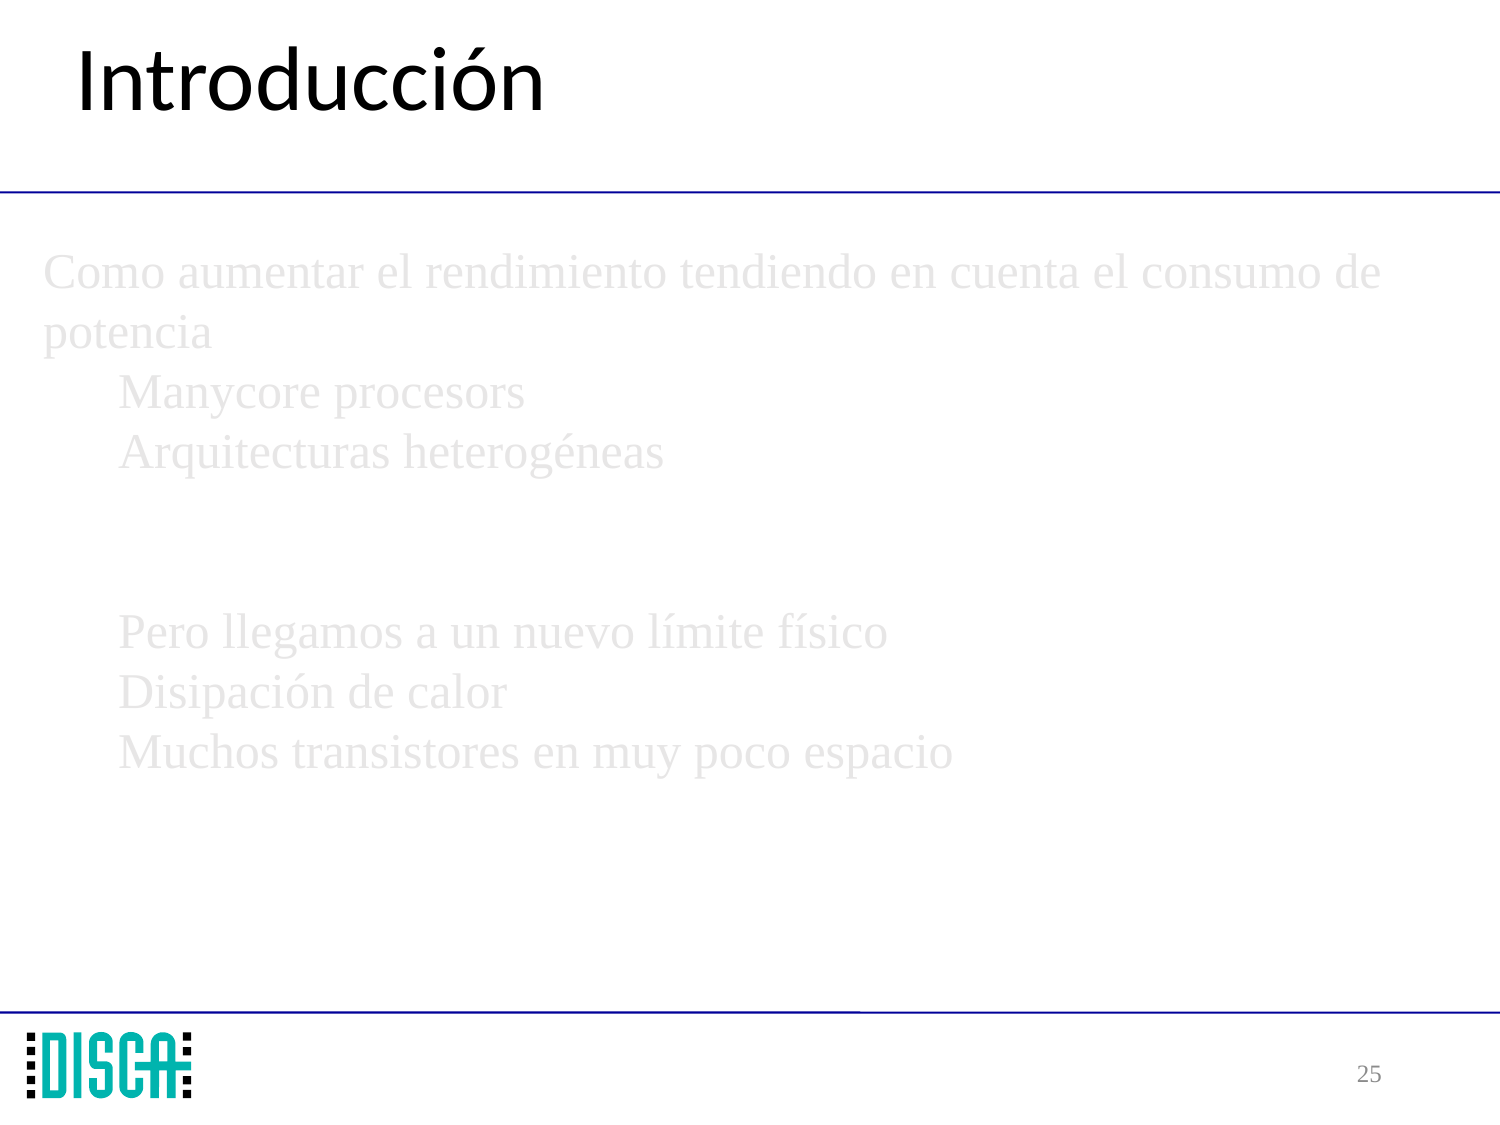

# Introducción
Como aumentar el rendimiento tendiendo en cuenta el consumo de potencia
Manycore procesors
Arquitecturas heterogéneas

Pero llegamos a un nuevo límite físico
Disipación de calor
Muchos transistores en muy poco espacio

25